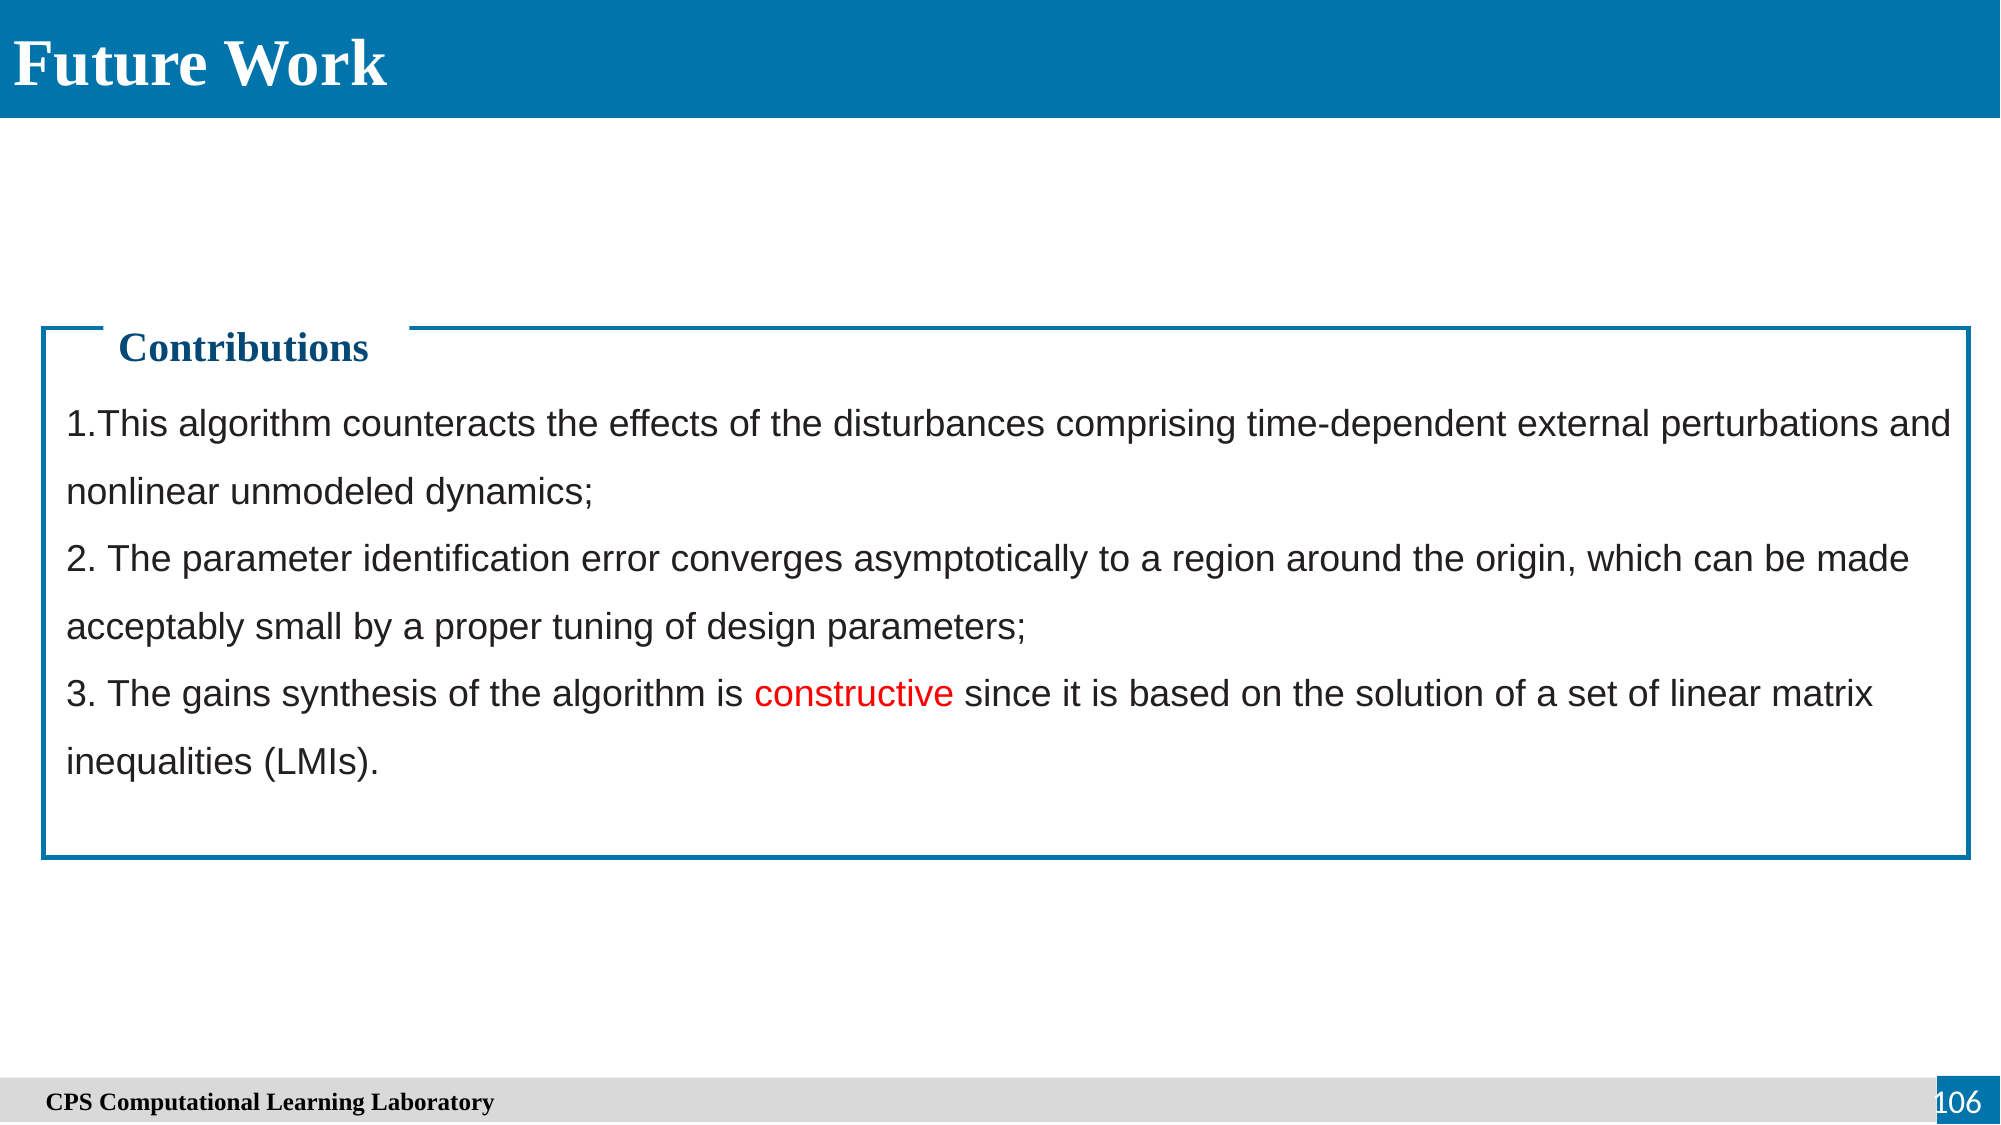

Future Work
Contributions

1.This algorithm counteracts the effects of the disturbances comprising time-dependent external perturbations and
nonlinear unmodeled dynamics;
2. The parameter identification error converges asymptotically to a region around the origin, which can be made acceptably small by a proper tuning of design parameters;
3. The gains synthesis of the algorithm is constructive since it is based on the solution of a set of linear matrix inequalities (LMIs).
106
　CPS Computational Learning Laboratory